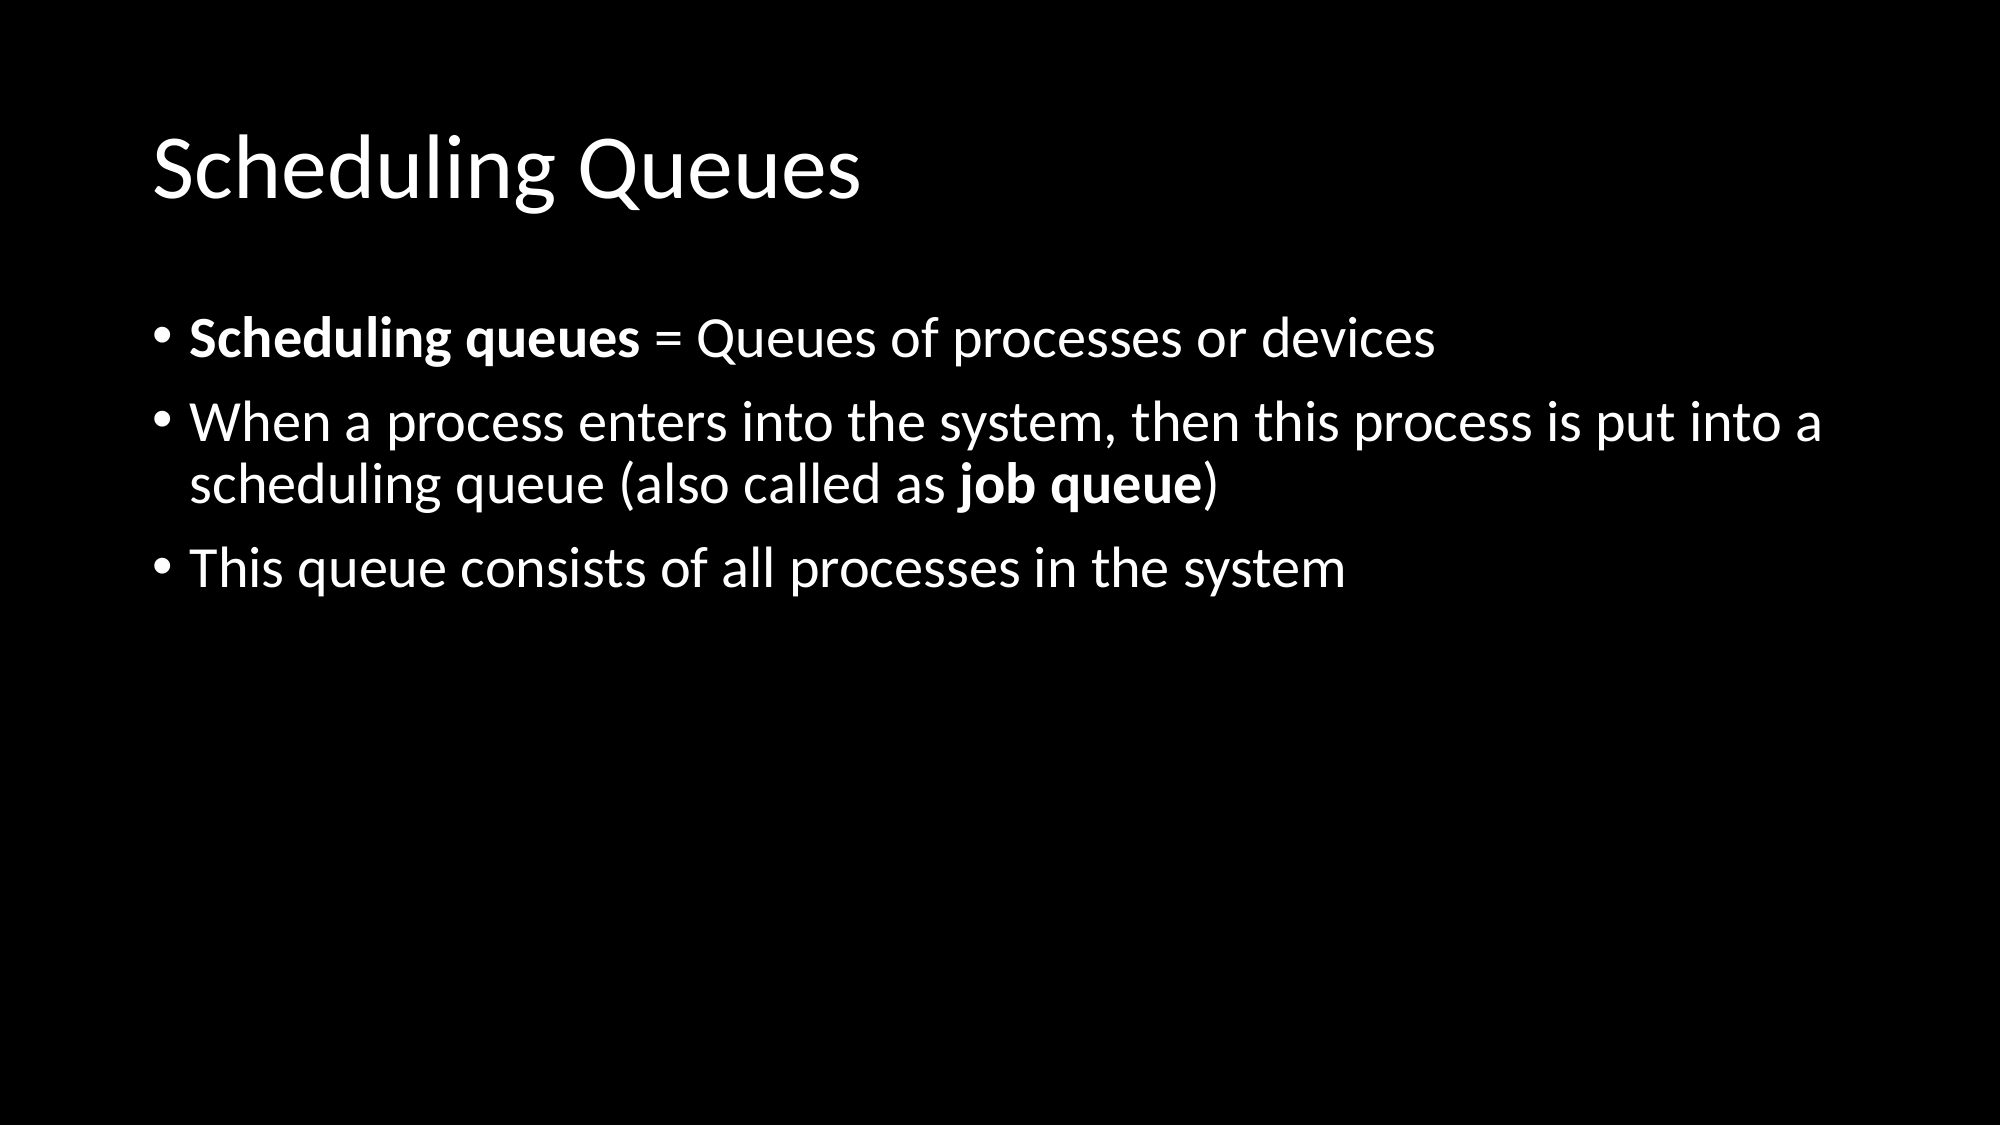

# Scheduling Queues
Scheduling queues = Queues of processes or devices
When a process enters into the system, then this process is put into a scheduling queue (also called as job queue)
This queue consists of all processes in the system